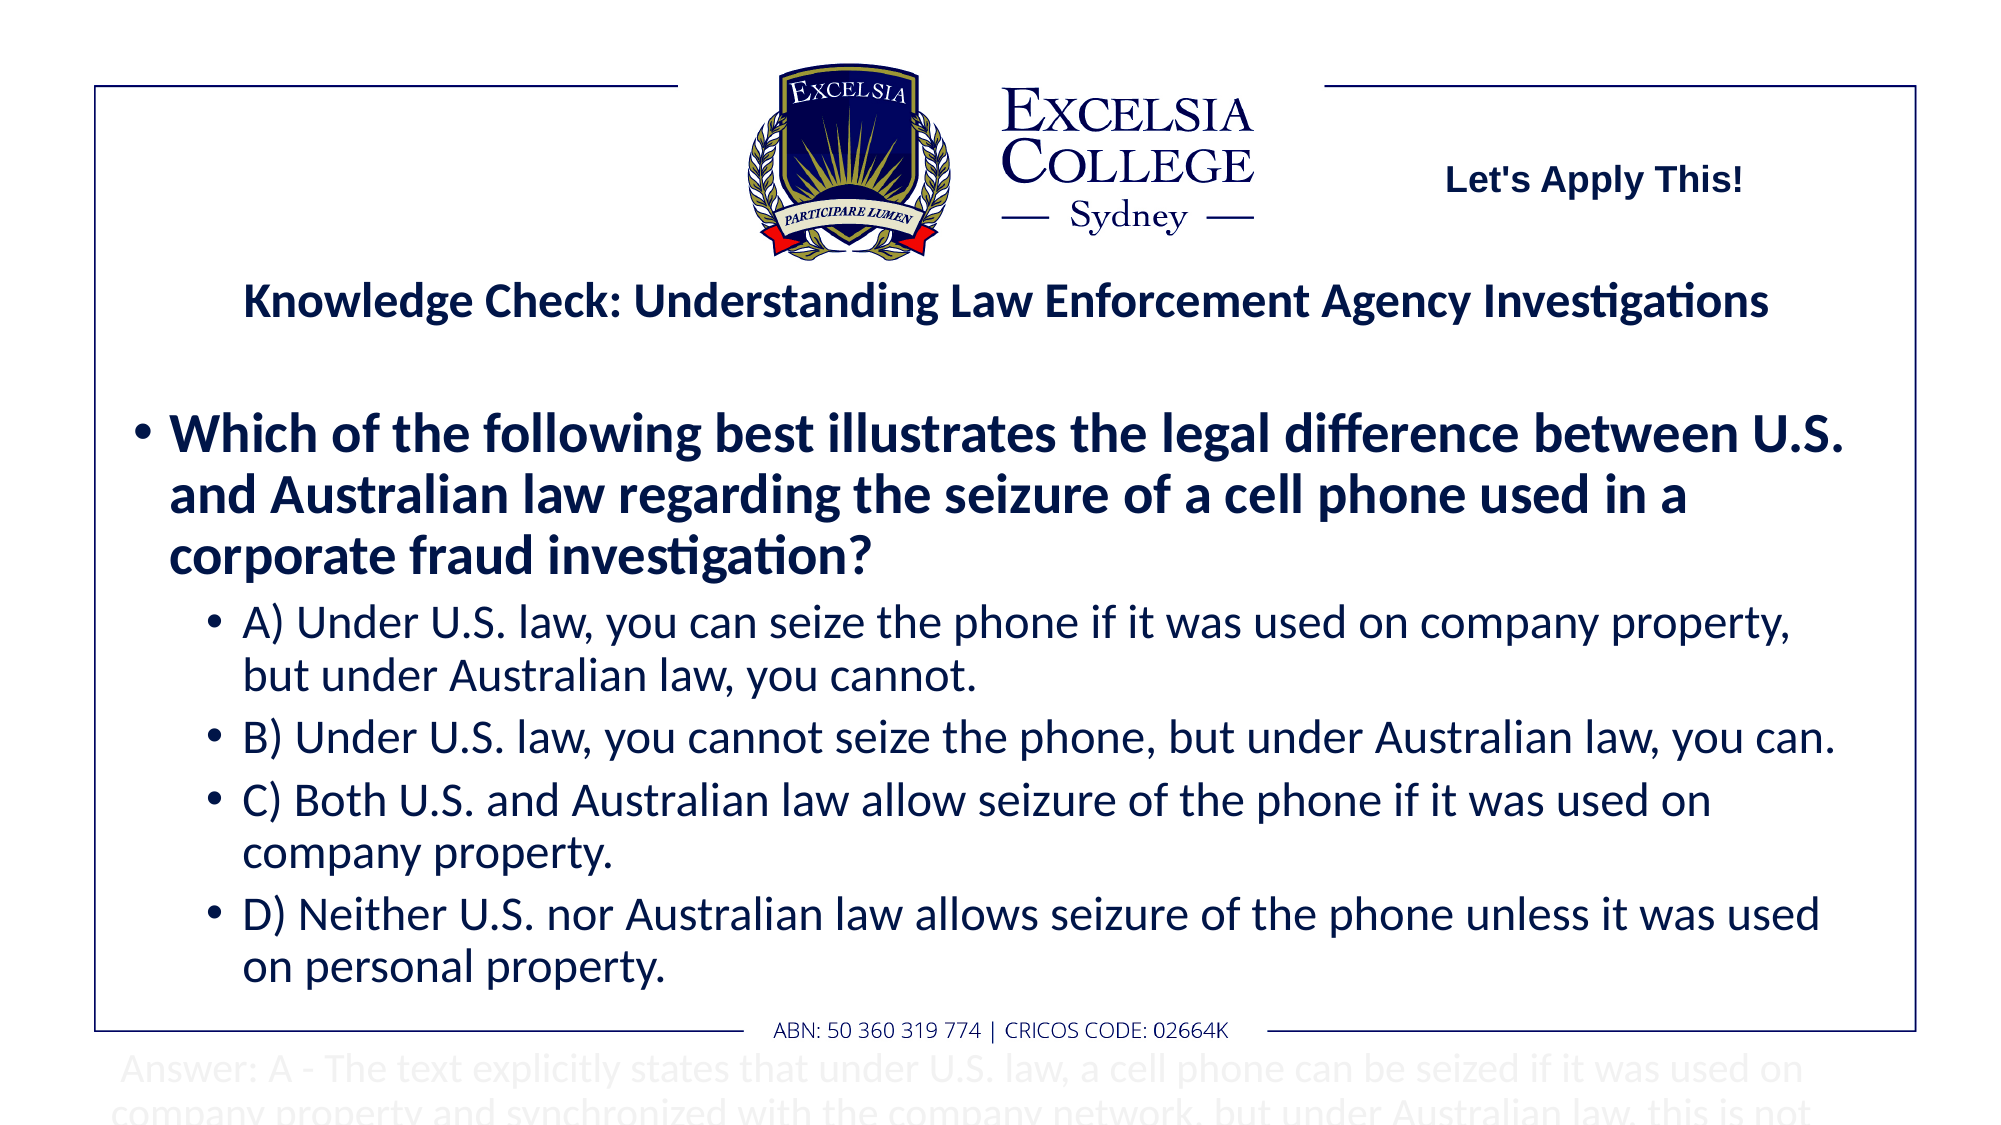

Let's Apply This!
# Knowledge Check: Understanding Law Enforcement Agency Investigations

Which of the following best illustrates the legal difference between U.S. and Australian law regarding the seizure of a cell phone used in a corporate fraud investigation?
A) Under U.S. law, you can seize the phone if it was used on company property, but under Australian law, you cannot.
B) Under U.S. law, you cannot seize the phone, but under Australian law, you can.
C) Both U.S. and Australian law allow seizure of the phone if it was used on company property.
D) Neither U.S. nor Australian law allows seizure of the phone unless it was used on personal property.

 Answer: A - The text explicitly states that under U.S. law, a cell phone can be seized if it was used on company property and synchronized with the company network, but under Australian law, this is not permitted. This highlights the jurisdictional differences in legal procedures for digital evidence.